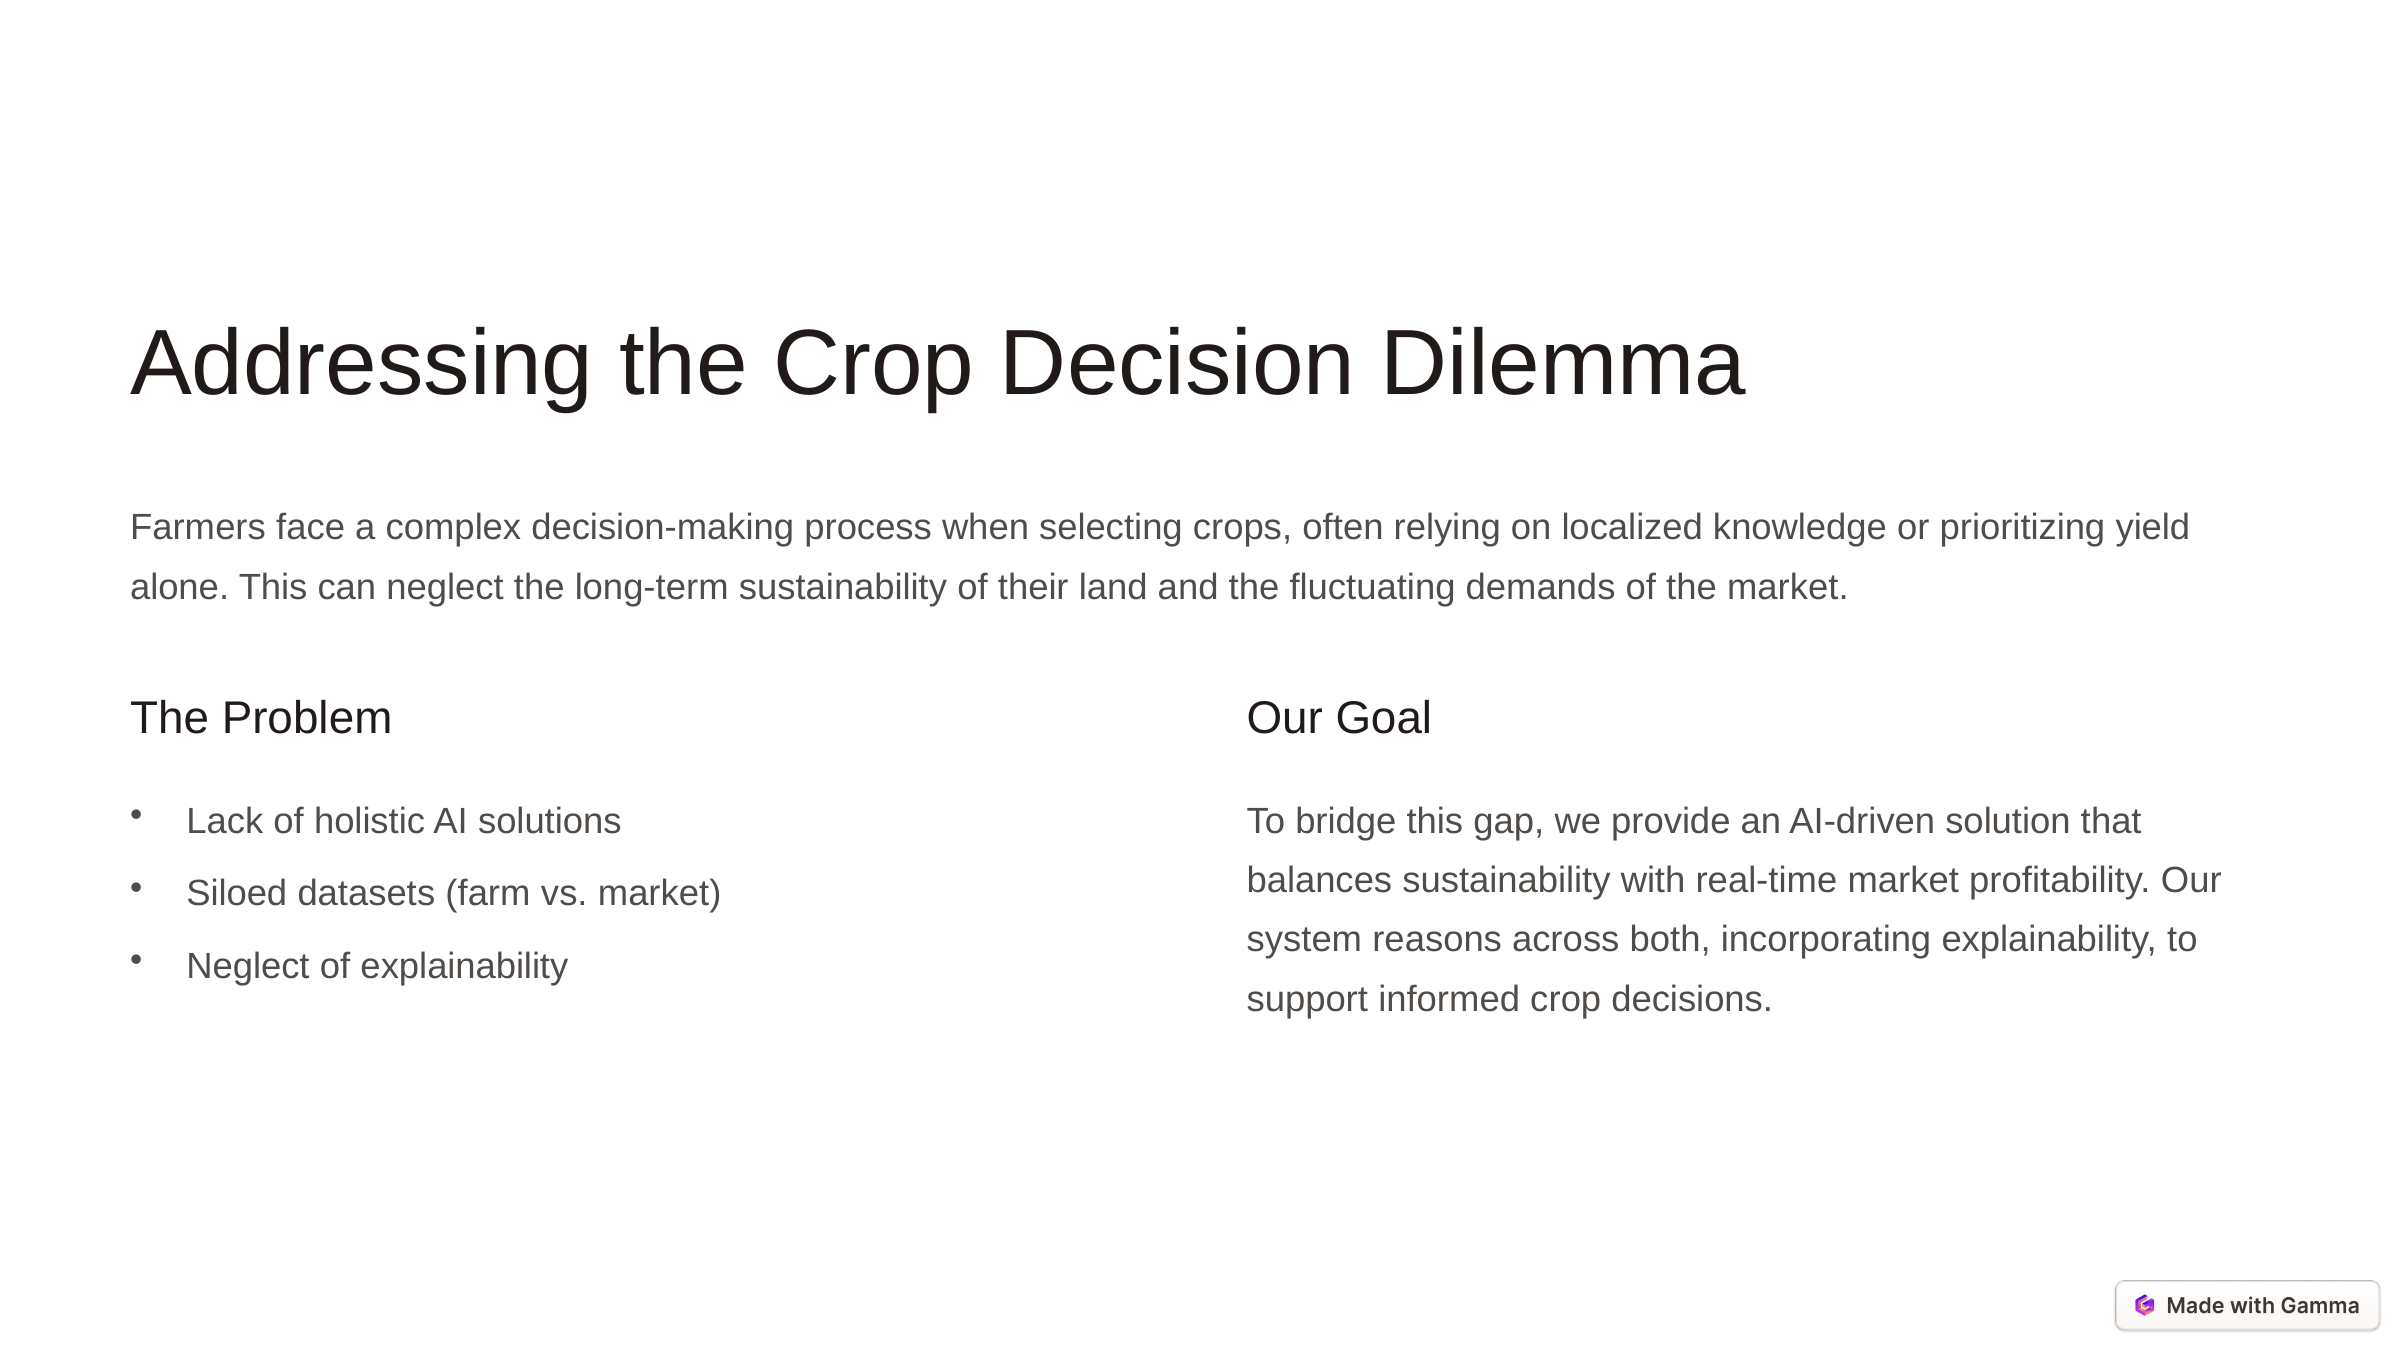

Addressing the Crop Decision Dilemma
Farmers face a complex decision-making process when selecting crops, often relying on localized knowledge or prioritizing yield alone. This can neglect the long-term sustainability of their land and the fluctuating demands of the market.
The Problem
Our Goal
Lack of holistic AI solutions
To bridge this gap, we provide an AI-driven solution that balances sustainability with real-time market profitability. Our system reasons across both, incorporating explainability, to support informed crop decisions.
Siloed datasets (farm vs. market)
Neglect of explainability